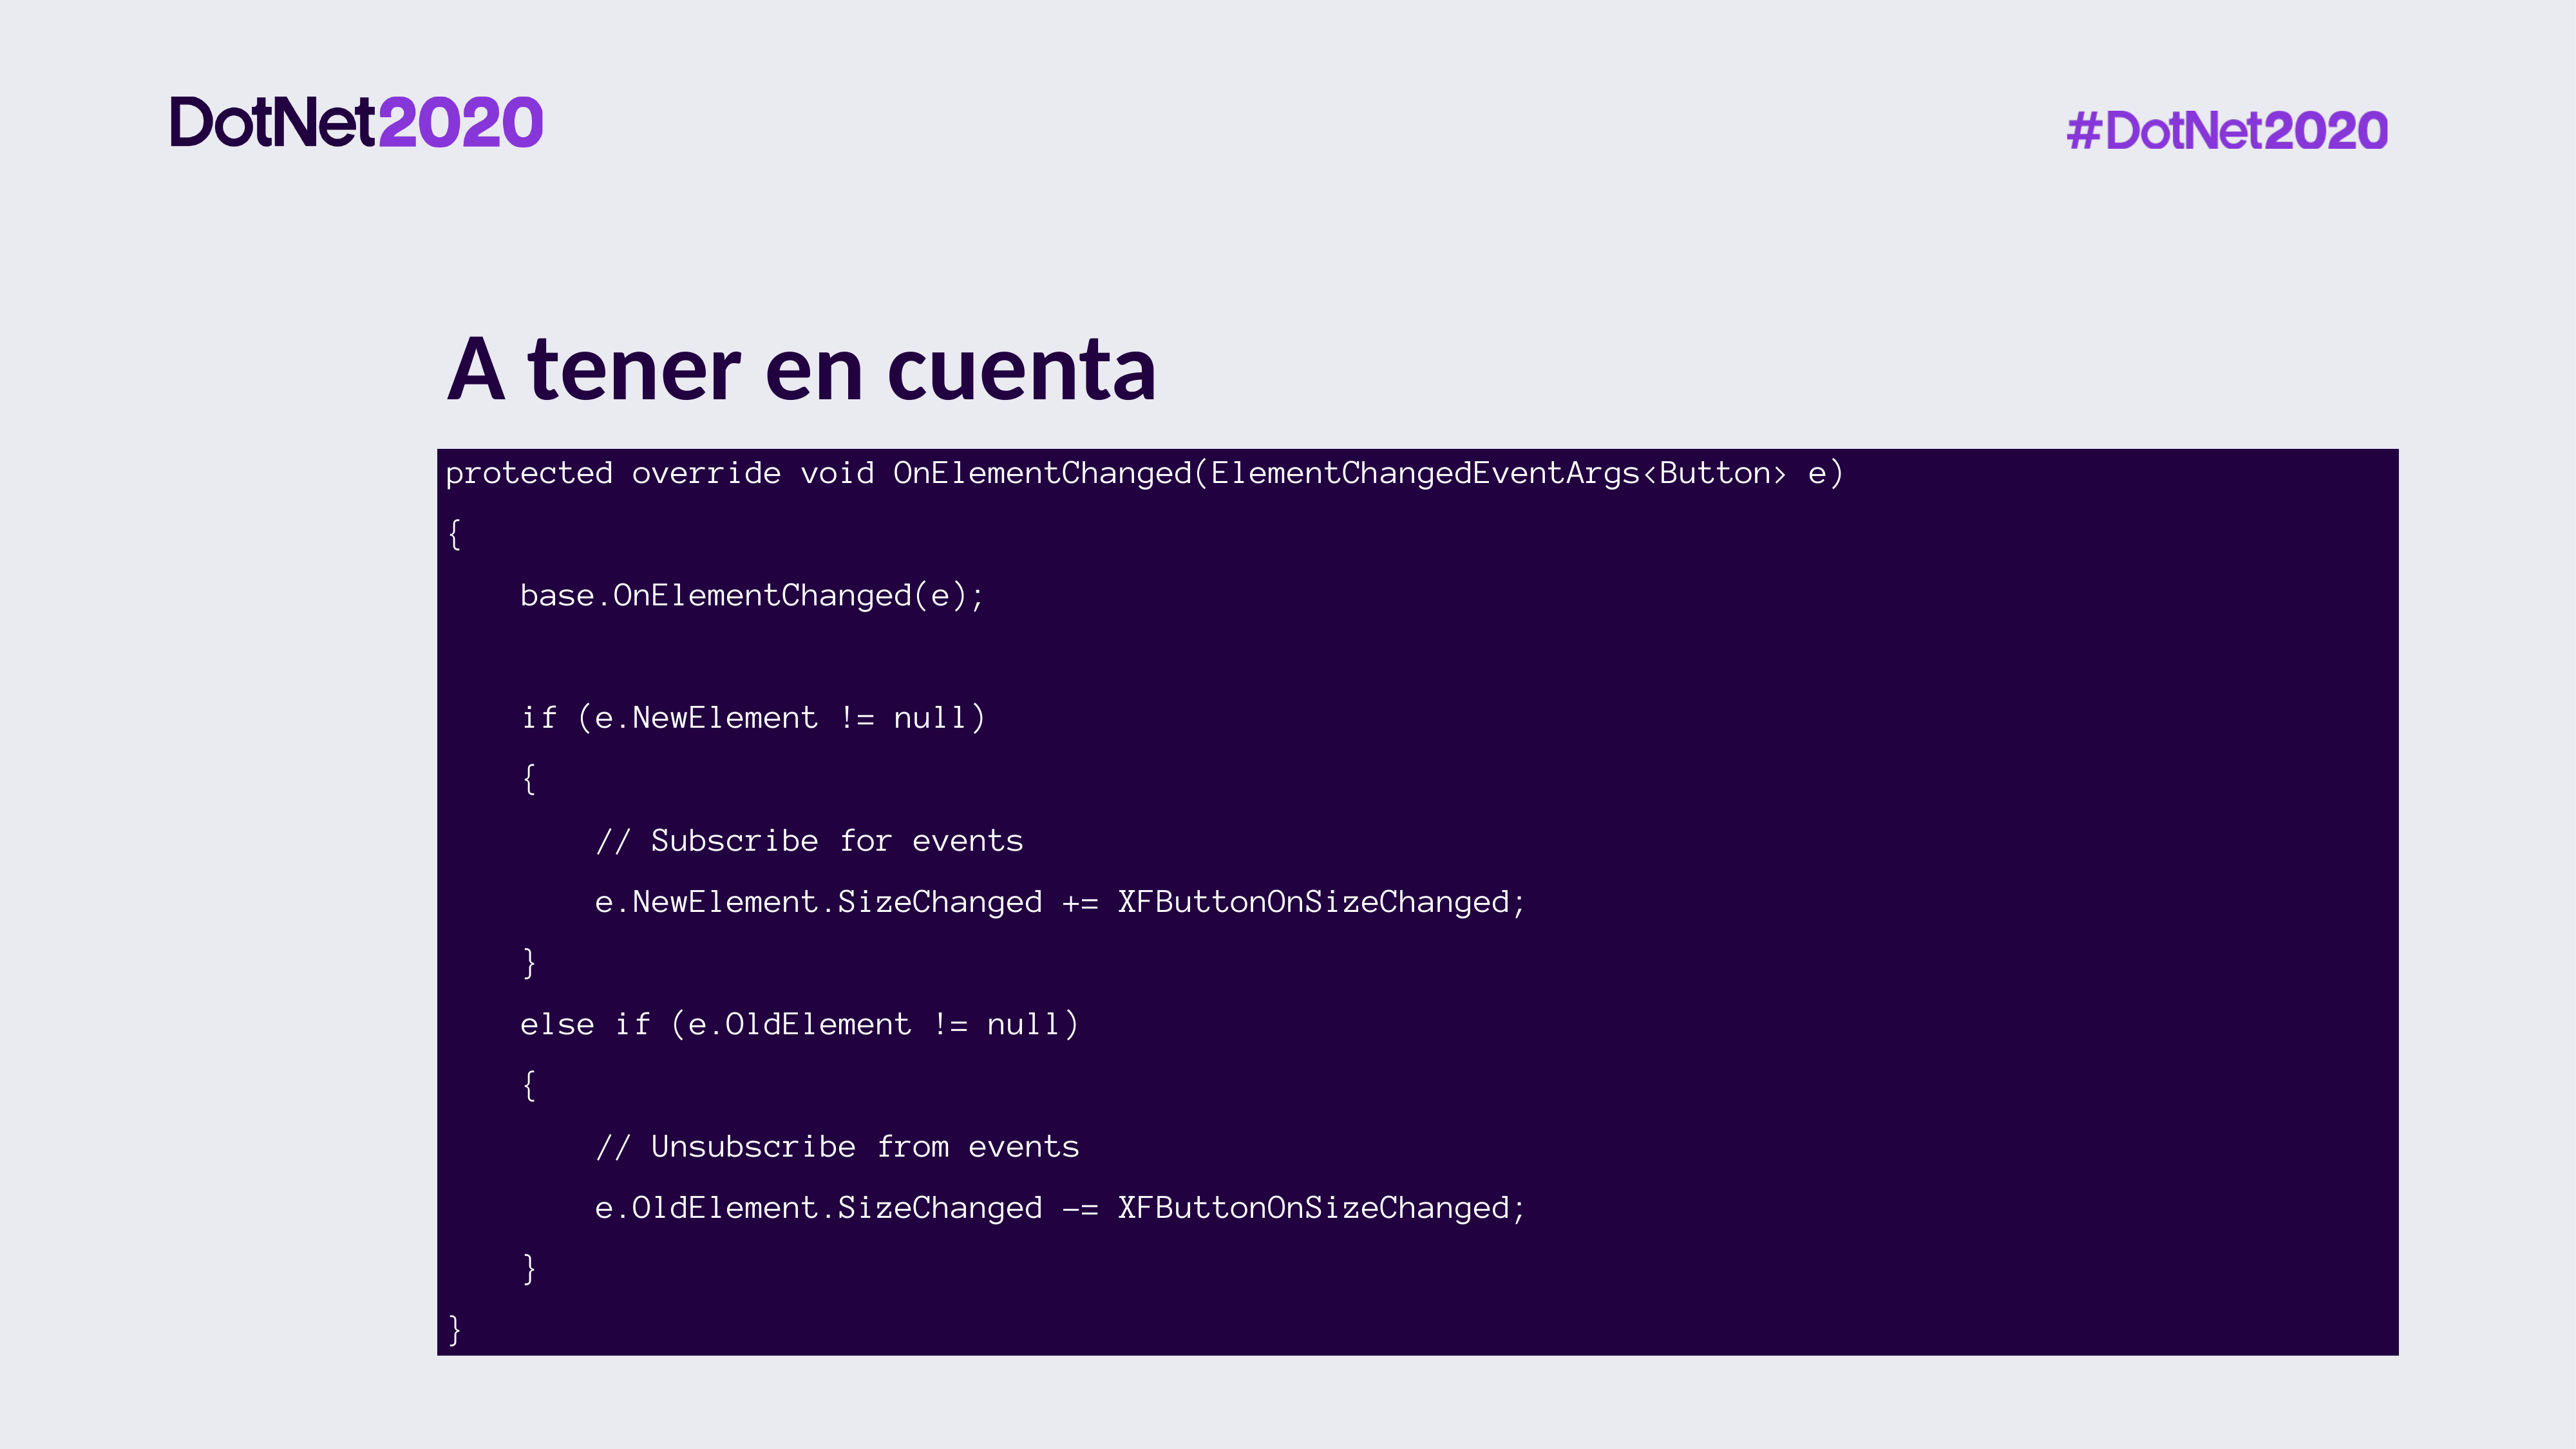

# A tener en cuenta
protected override void OnElementChanged(ElementChangedEventArgs<Button> e)
{
    base.OnElementChanged(e);

    if (e.NewElement != null)
    {
        // Subscribe for events
        e.NewElement.SizeChanged += XFButtonOnSizeChanged;
    }
    else if (e.OldElement != null)
    {
        // Unsubscribe from events
        e.OldElement.SizeChanged -= XFButtonOnSizeChanged;
    }
}